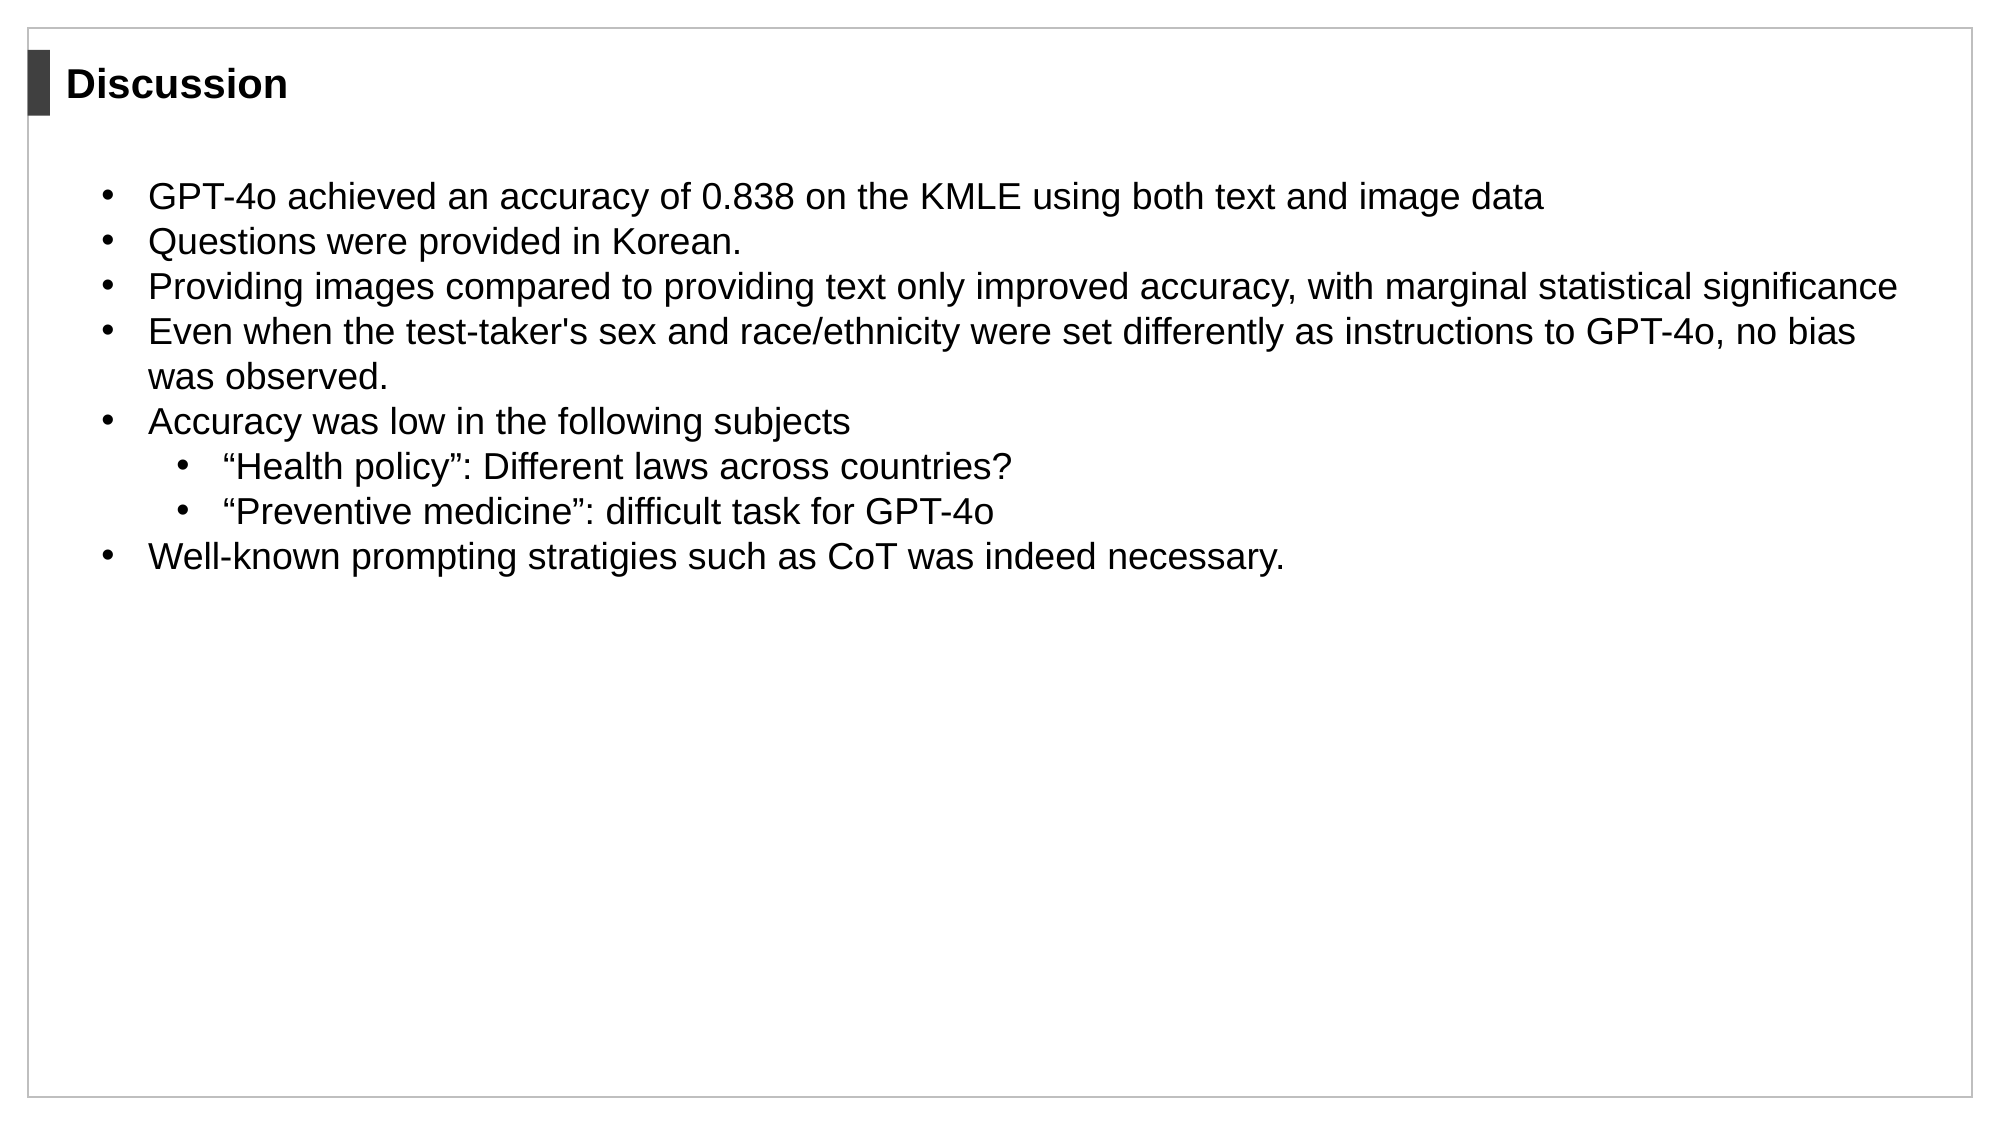

Discussion
GPT-4o achieved an accuracy of 0.838 on the KMLE using both text and image data
Questions were provided in Korean.
Providing images compared to providing text only improved accuracy, with marginal statistical significance
Even when the test-taker's sex and race/ethnicity were set differently as instructions to GPT-4o, no bias was observed.
Accuracy was low in the following subjects
“Health policy”: Different laws across countries?
“Preventive medicine”: difficult task for GPT-4o
Well-known prompting stratigies such as CoT was indeed necessary.